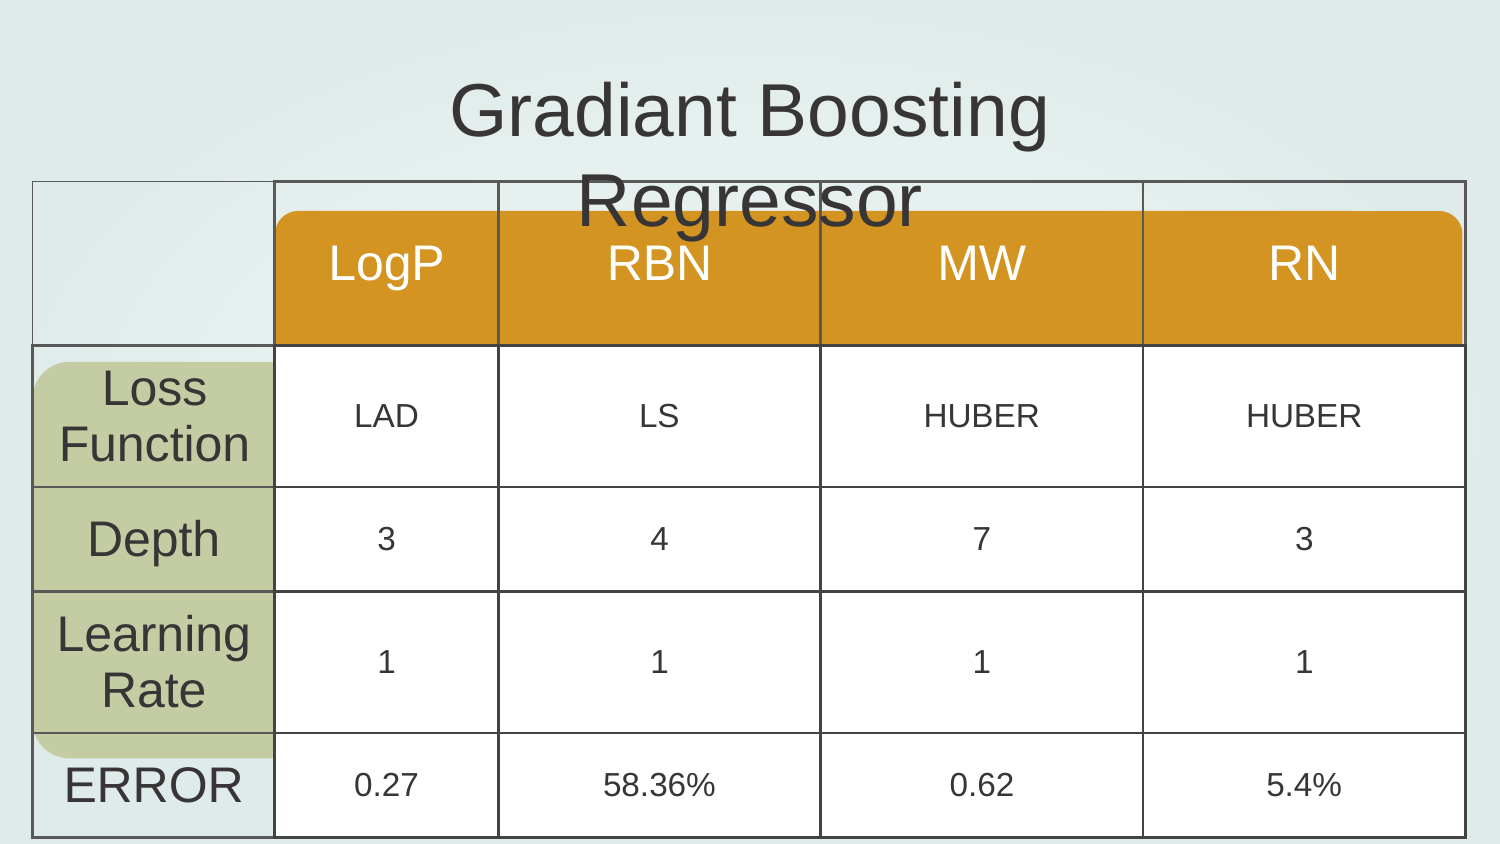

# Gradiant Boosting Regressor
|  | LogP | RBN | MW | RN |
| --- | --- | --- | --- | --- |
| Loss Function | LAD | LS | HUBER | HUBER |
| Depth | 3 | 4 | 7 | 3 |
| Learning Rate | 1 | 1 | 1 | 1 |
| ERROR | 0.27 | 58.36% | 0.62 | 5.4% |